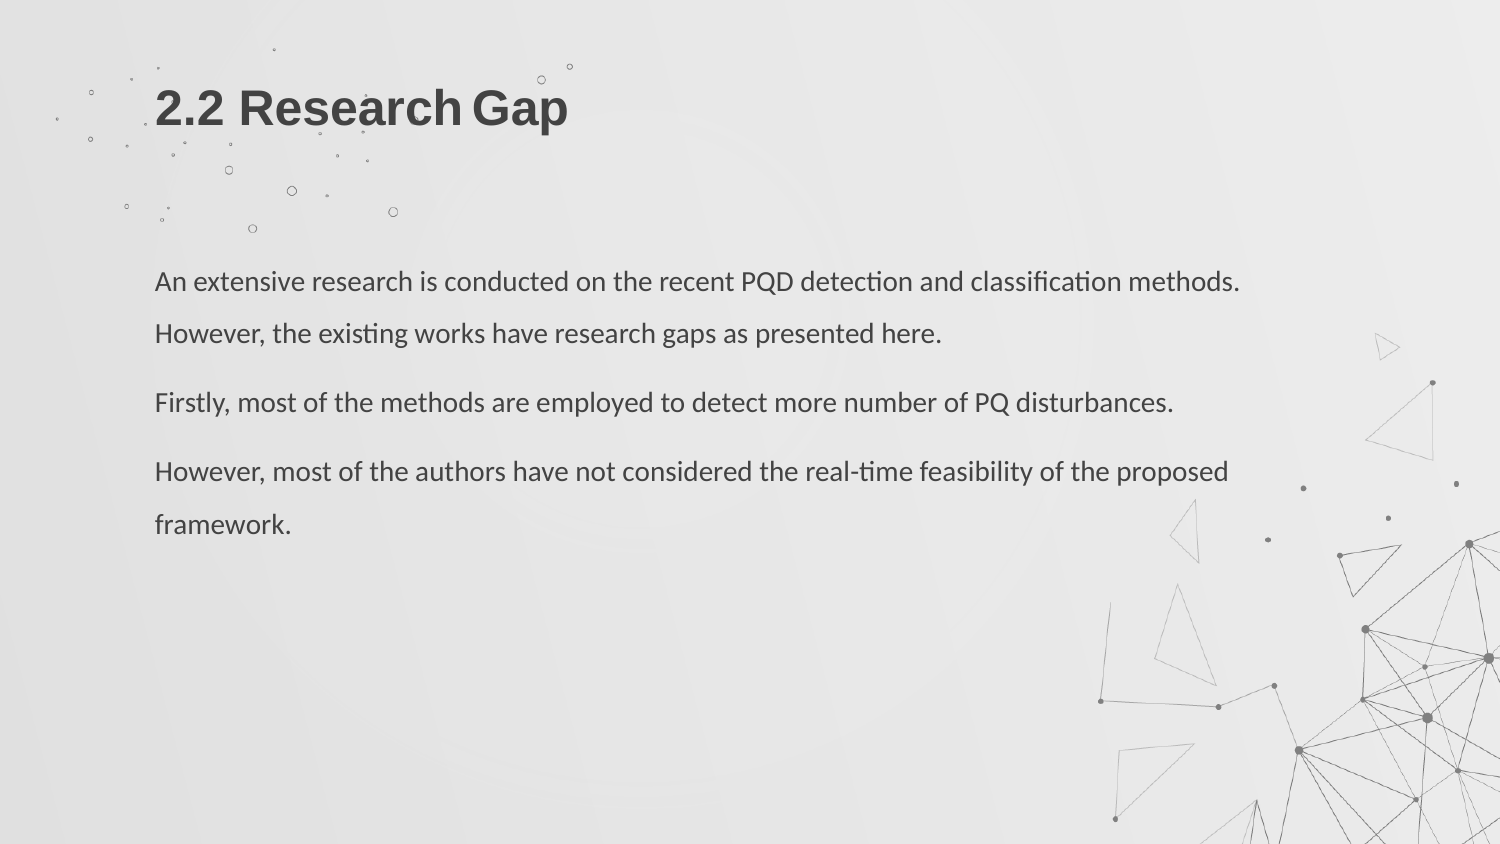

# 2.2 Research Gap
An extensive research is conducted on the recent PQD detection and classification methods. However, the existing works have research gaps as presented here.
Firstly, most of the methods are employed to detect more number of PQ disturbances.
However, most of the authors have not considered the real-time feasibility of the proposed framework.